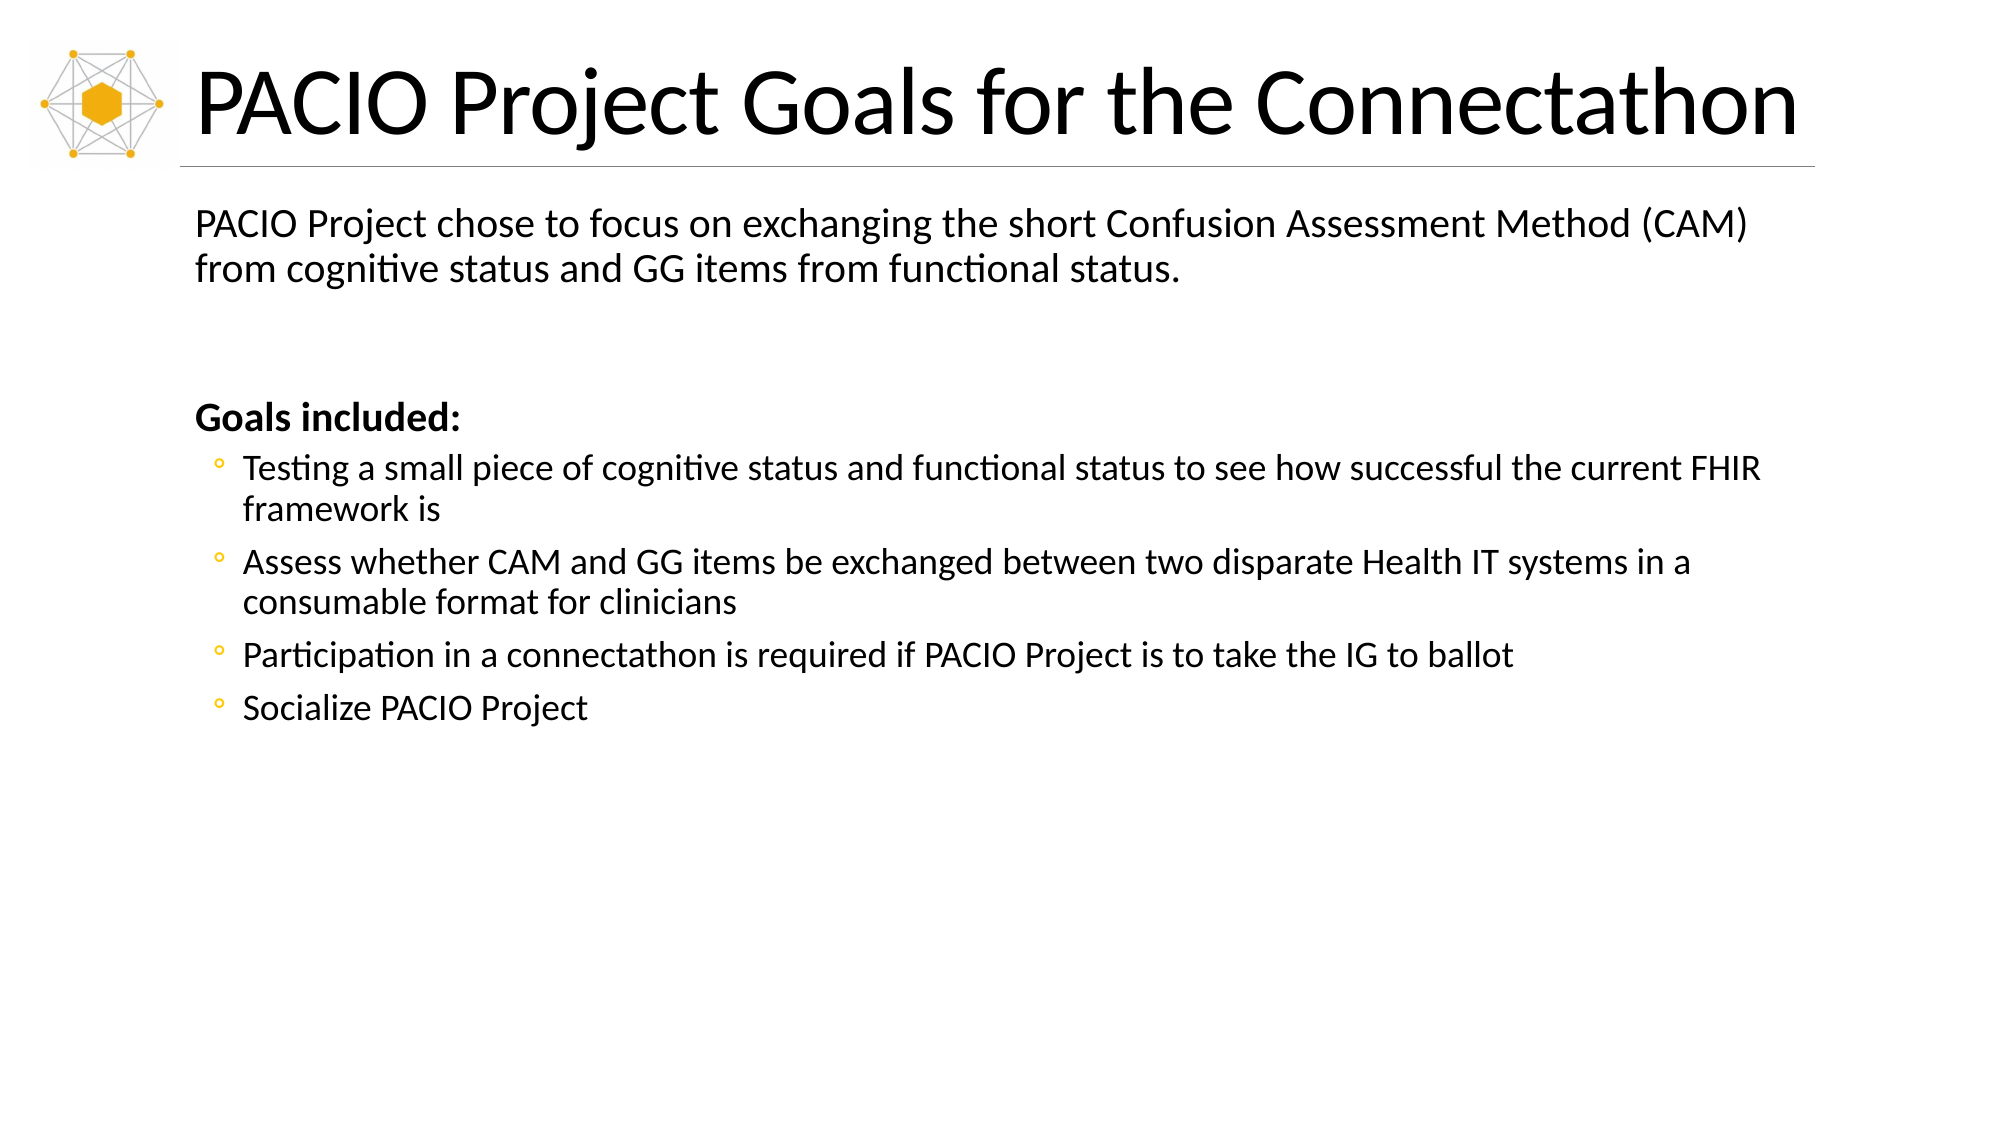

# PACIO Project Goals for the Connectathon
PACIO Project chose to focus on exchanging the short Confusion Assessment Method (CAM) from cognitive status and GG items from functional status.

Goals included:
Testing a small piece of cognitive status and functional status to see how successful the current FHIR framework is
Assess whether CAM and GG items be exchanged between two disparate Health IT systems in a consumable format for clinicians
Participation in a connectathon is required if PACIO Project is to take the IG to ballot
Socialize PACIO Project